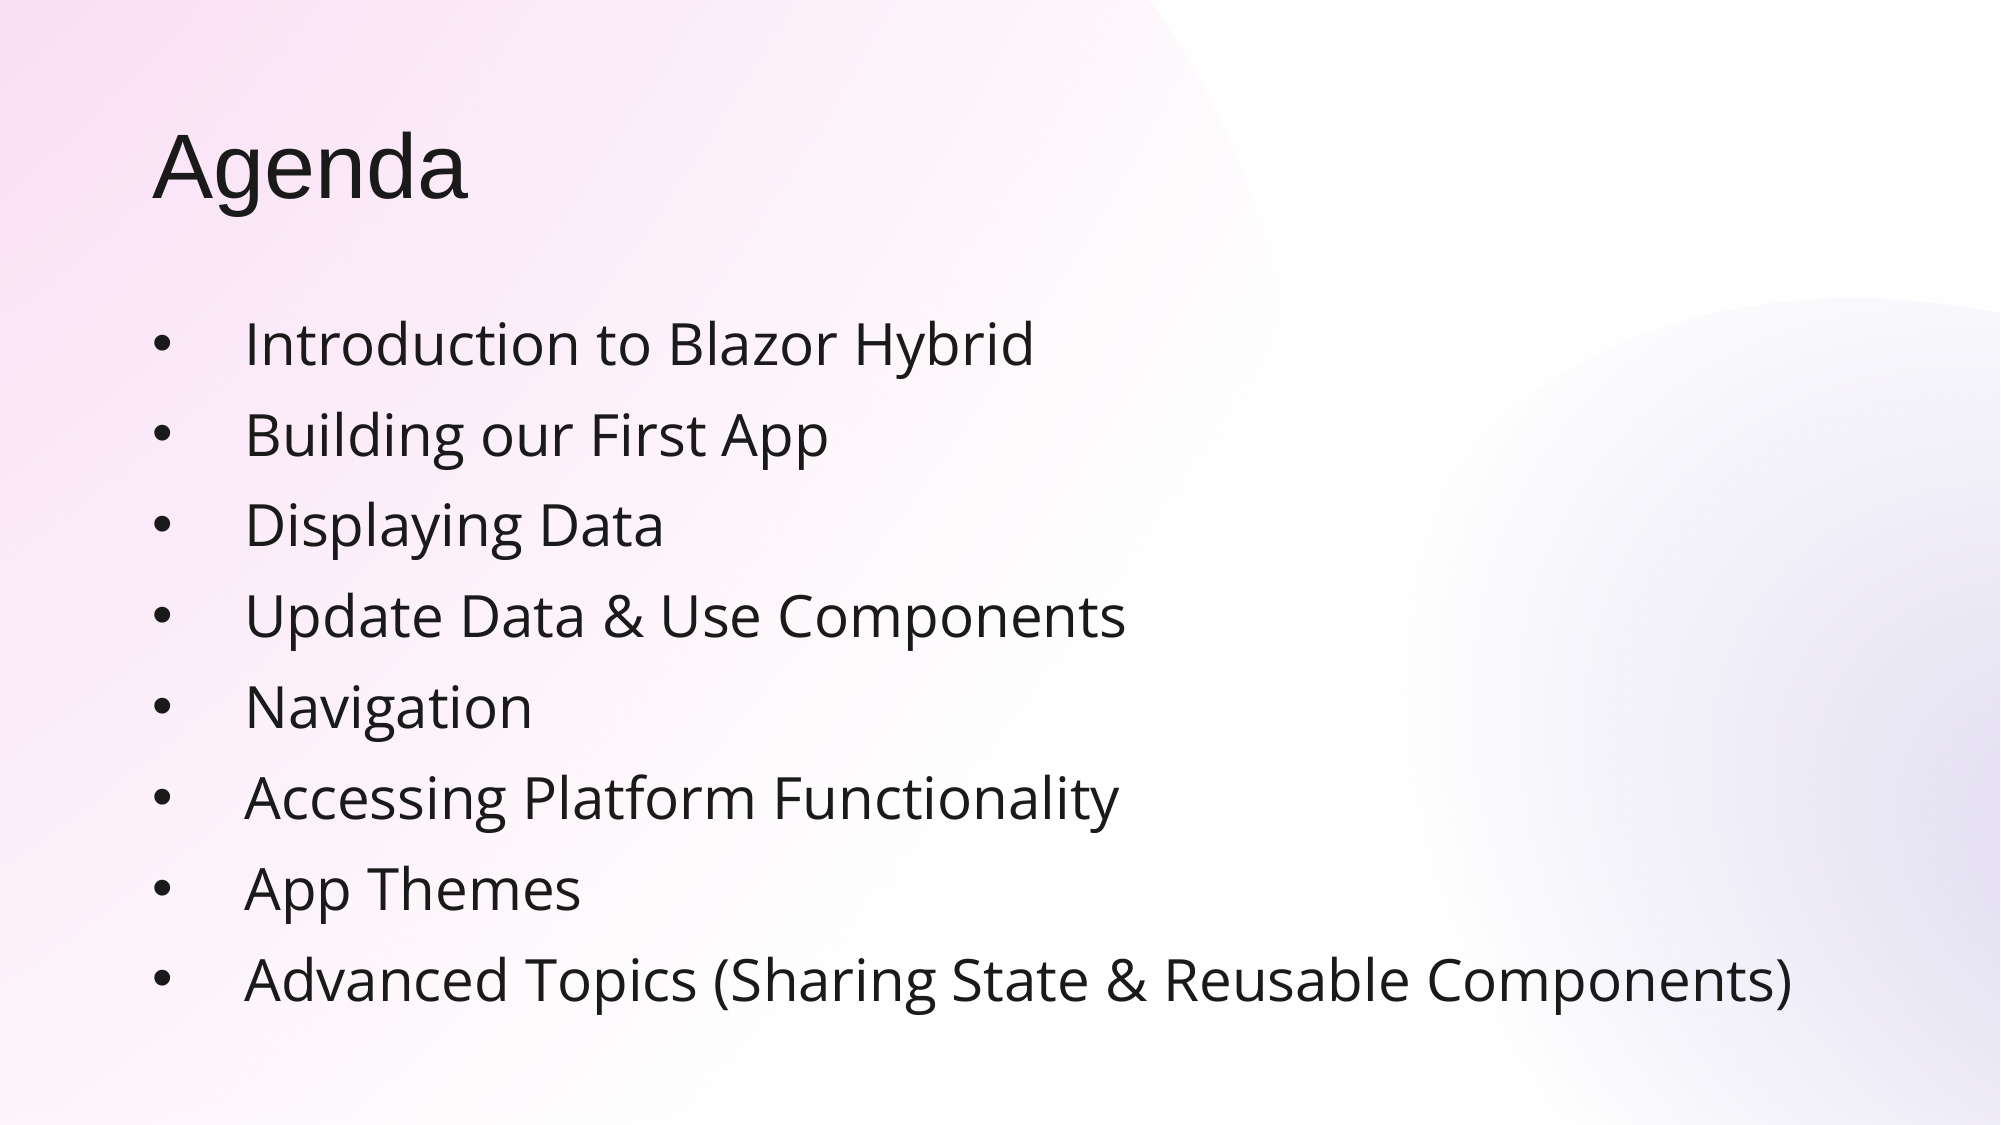

# Agenda
Introduction to Blazor Hybrid
Building our First App
Displaying Data
Update Data & Use Components
Navigation
Accessing Platform Functionality
App Themes
Advanced Topics (Sharing State & Reusable Components)